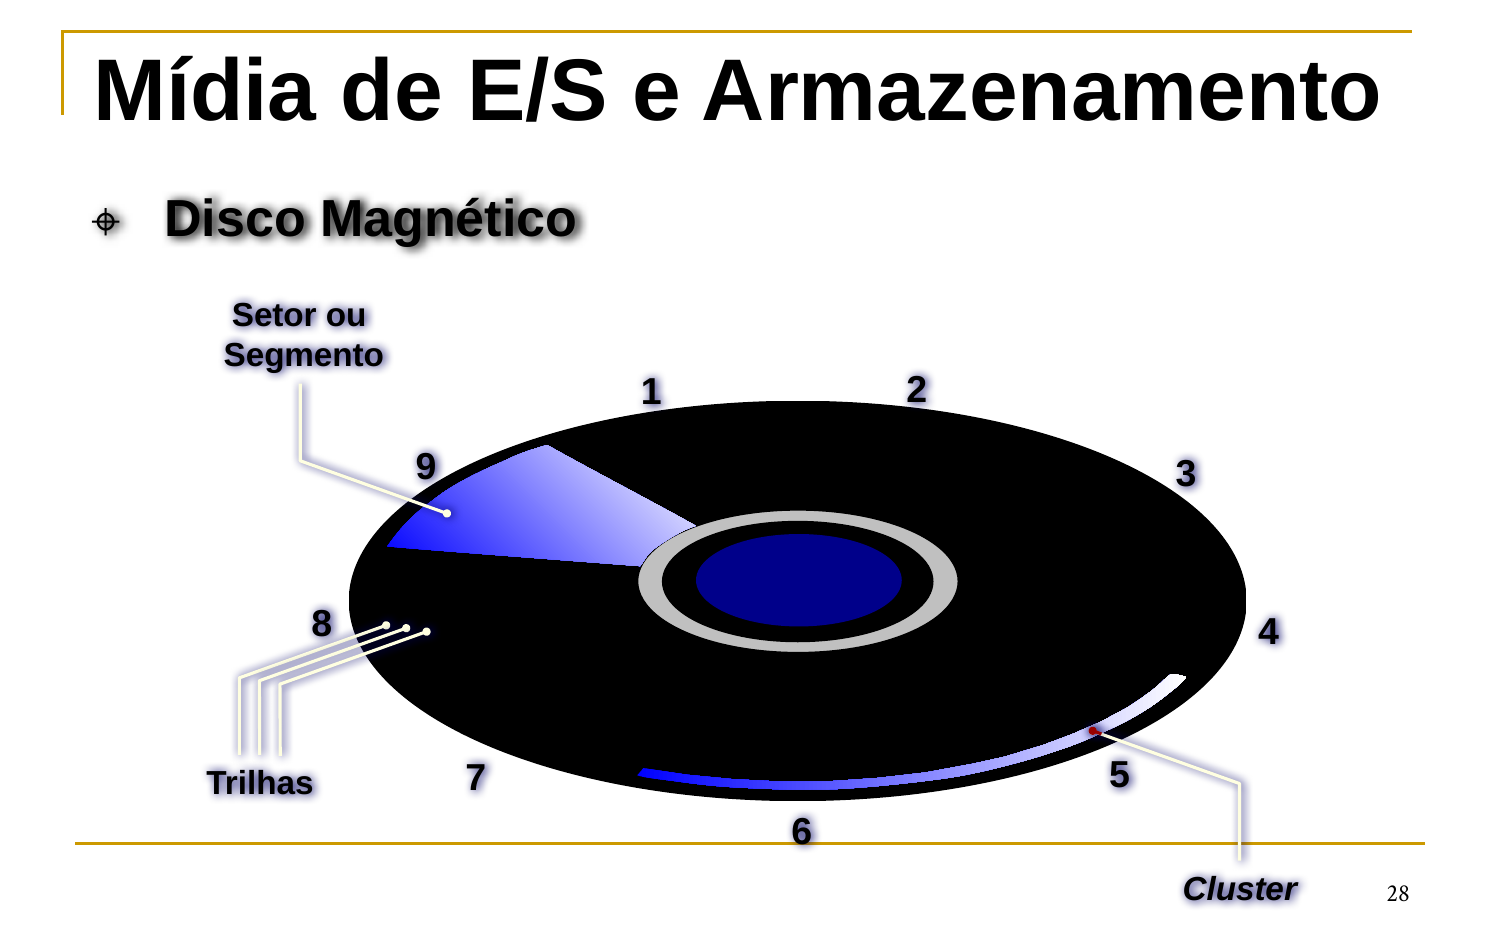

Mídia de E/S e Armazenamento
Disco Magnético
Setor ou
 Segmento
2
1

9

3

8
4

5
7
Trilhas
6
Cluster
28